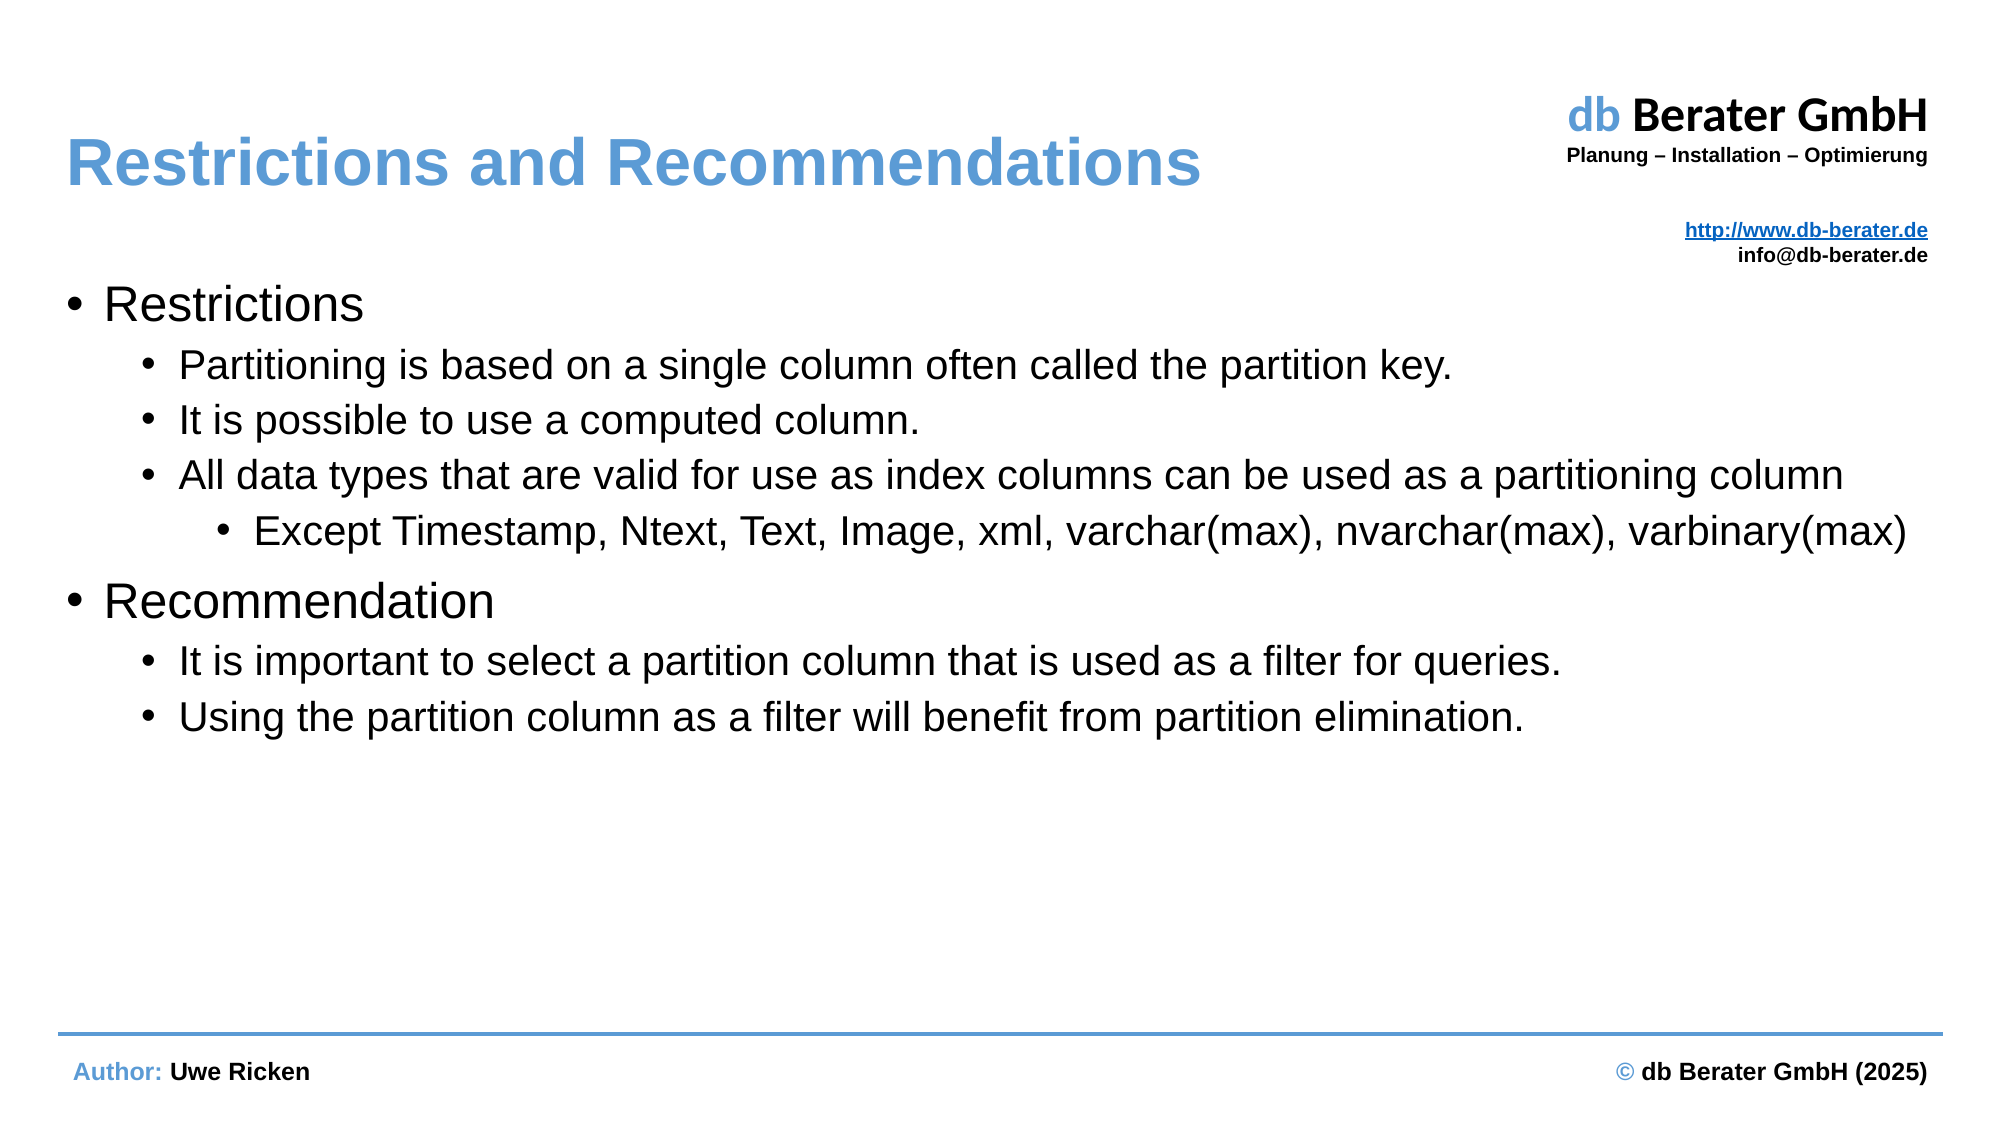

# Restrictions and Recommendations
Restrictions
Partitioning is based on a single column often called the partition key.
It is possible to use a computed column.
All data types that are valid for use as index columns can be used as a partitioning column
Except Timestamp, Ntext, Text, Image, xml, varchar(max), nvarchar(max), varbinary(max)
Recommendation
It is important to select a partition column that is used as a filter for queries.
Using the partition column as a filter will benefit from partition elimination.